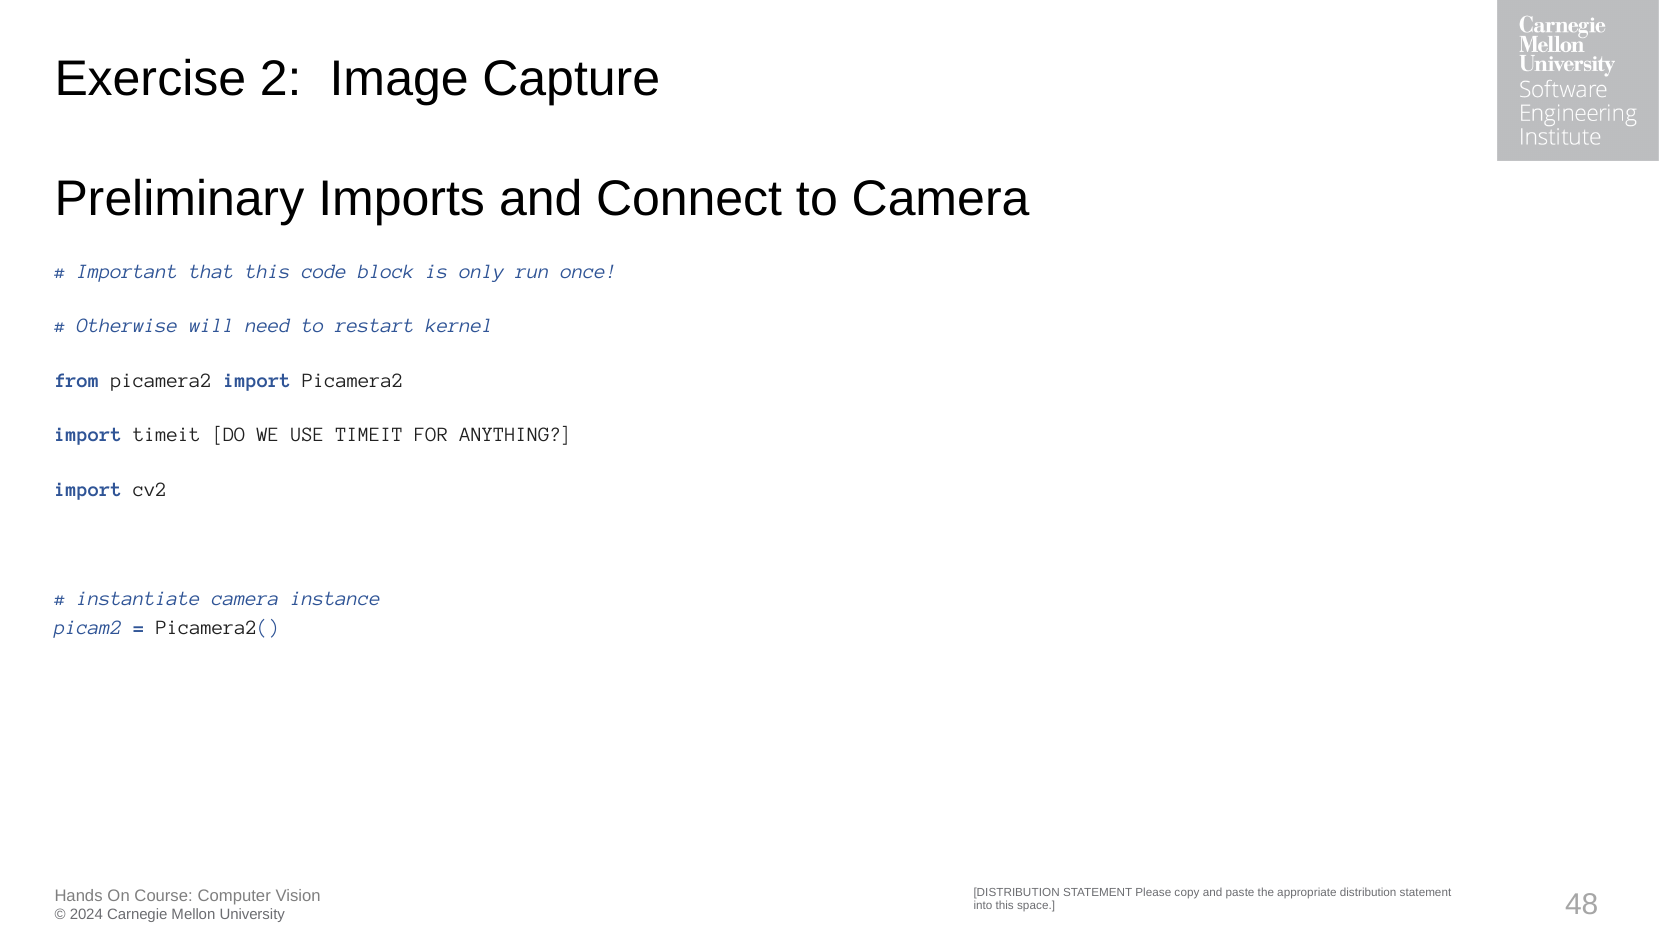

# Exercise 2:  Image Capture Preliminary Imports and Connect to Camera
# Important that this code block is only run once!
# Otherwise will need to restart kernel
from picamera2 import Picamera2
import timeit [DO WE USE TIMEIT FOR ANYTHING?]
import cv2

# instantiate camera instance
picam2 = Picamera2()